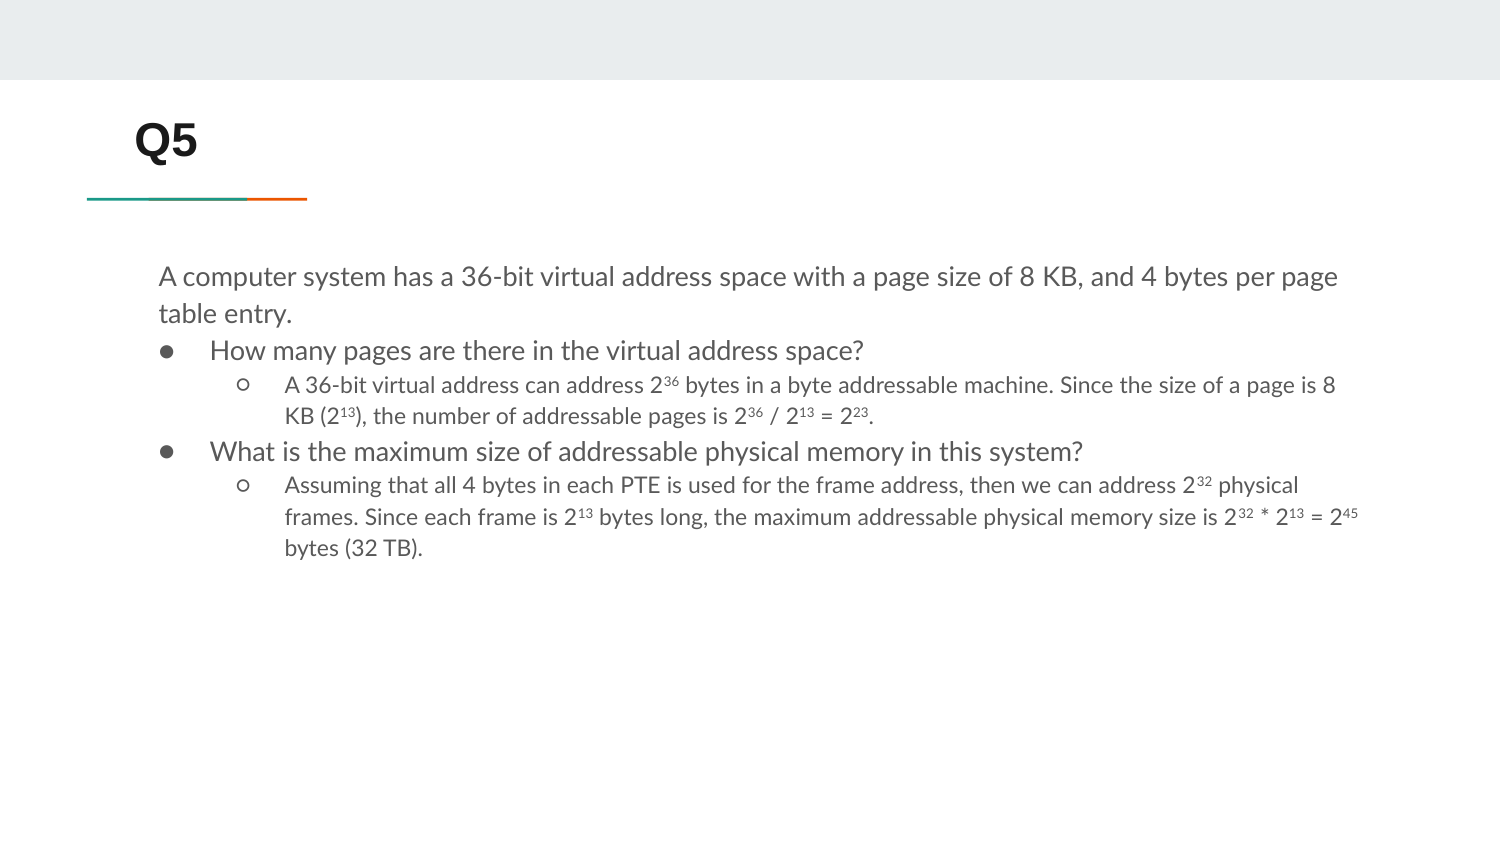

# Q5
A computer system has a 36-bit virtual address space with a page size of 8 KB, and 4 bytes per page table entry.
How many pages are there in the virtual address space?
A 36-bit virtual address can address 236 bytes in a byte addressable machine. Since the size of a page is 8 KB (213), the number of addressable pages is 236 / 213 = 223.
What is the maximum size of addressable physical memory in this system?
Assuming that all 4 bytes in each PTE is used for the frame address, then we can address 232 physical frames. Since each frame is 213 bytes long, the maximum addressable physical memory size is 232 * 213 = 245 bytes (32 TB).